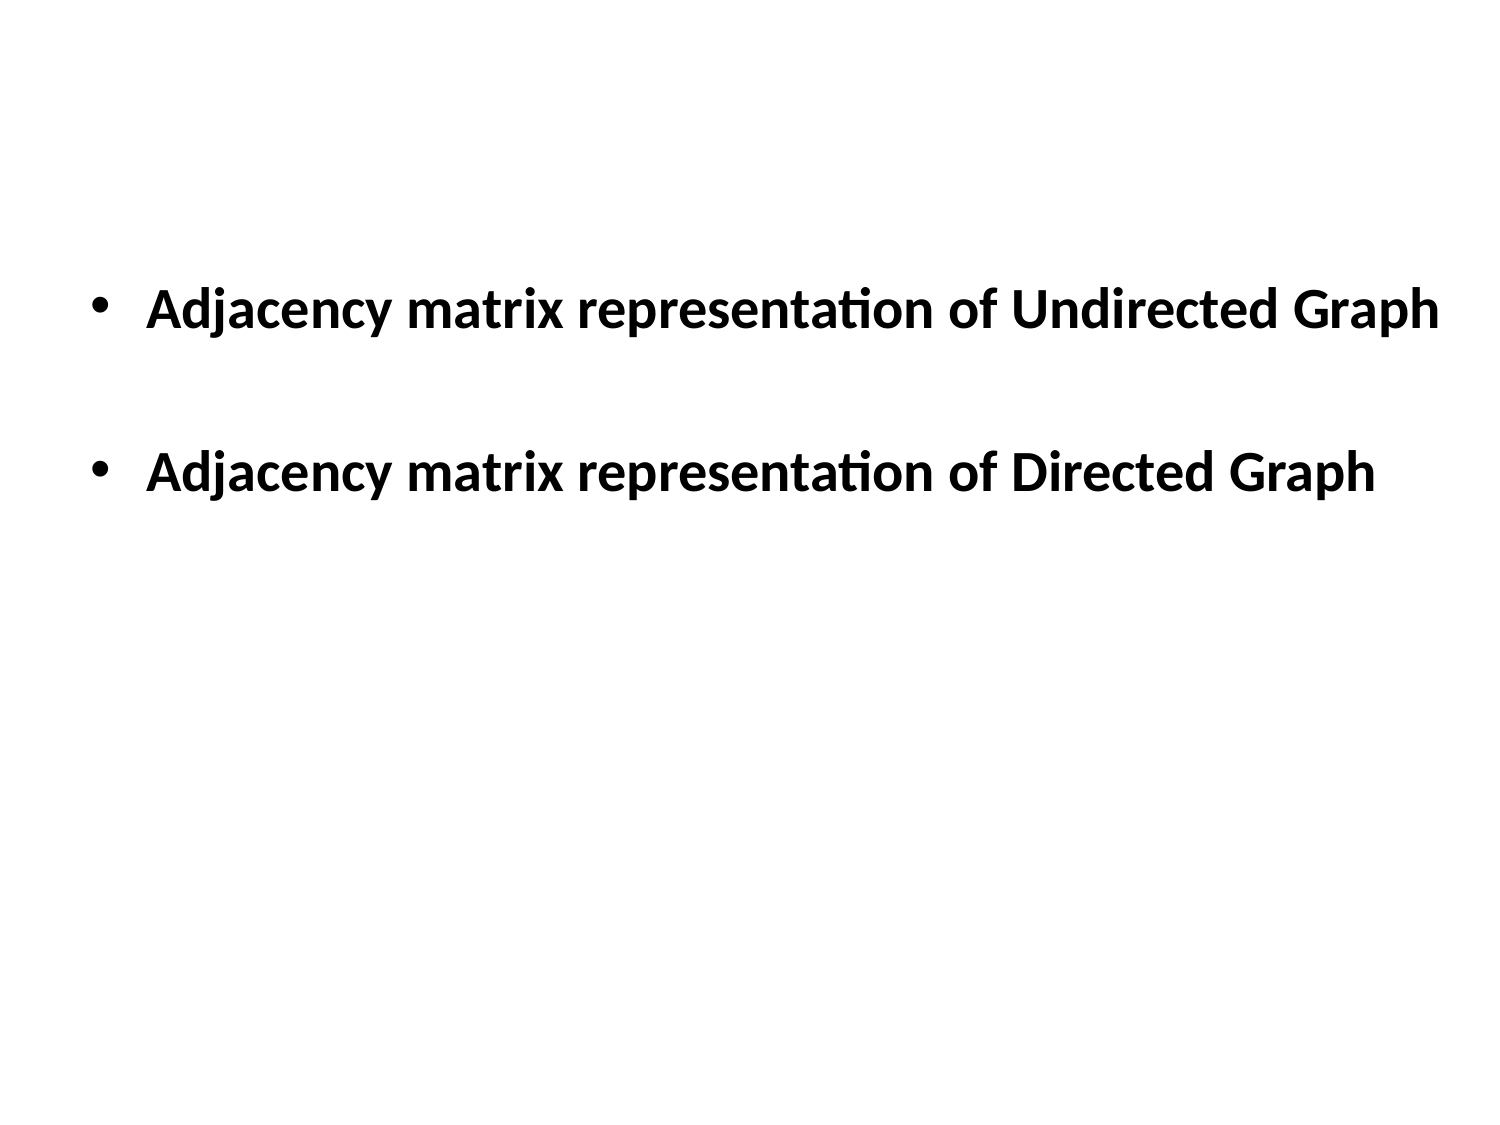

Adjacency matrix representation of Undirected Graph

Adjacency matrix representation of Directed Graph